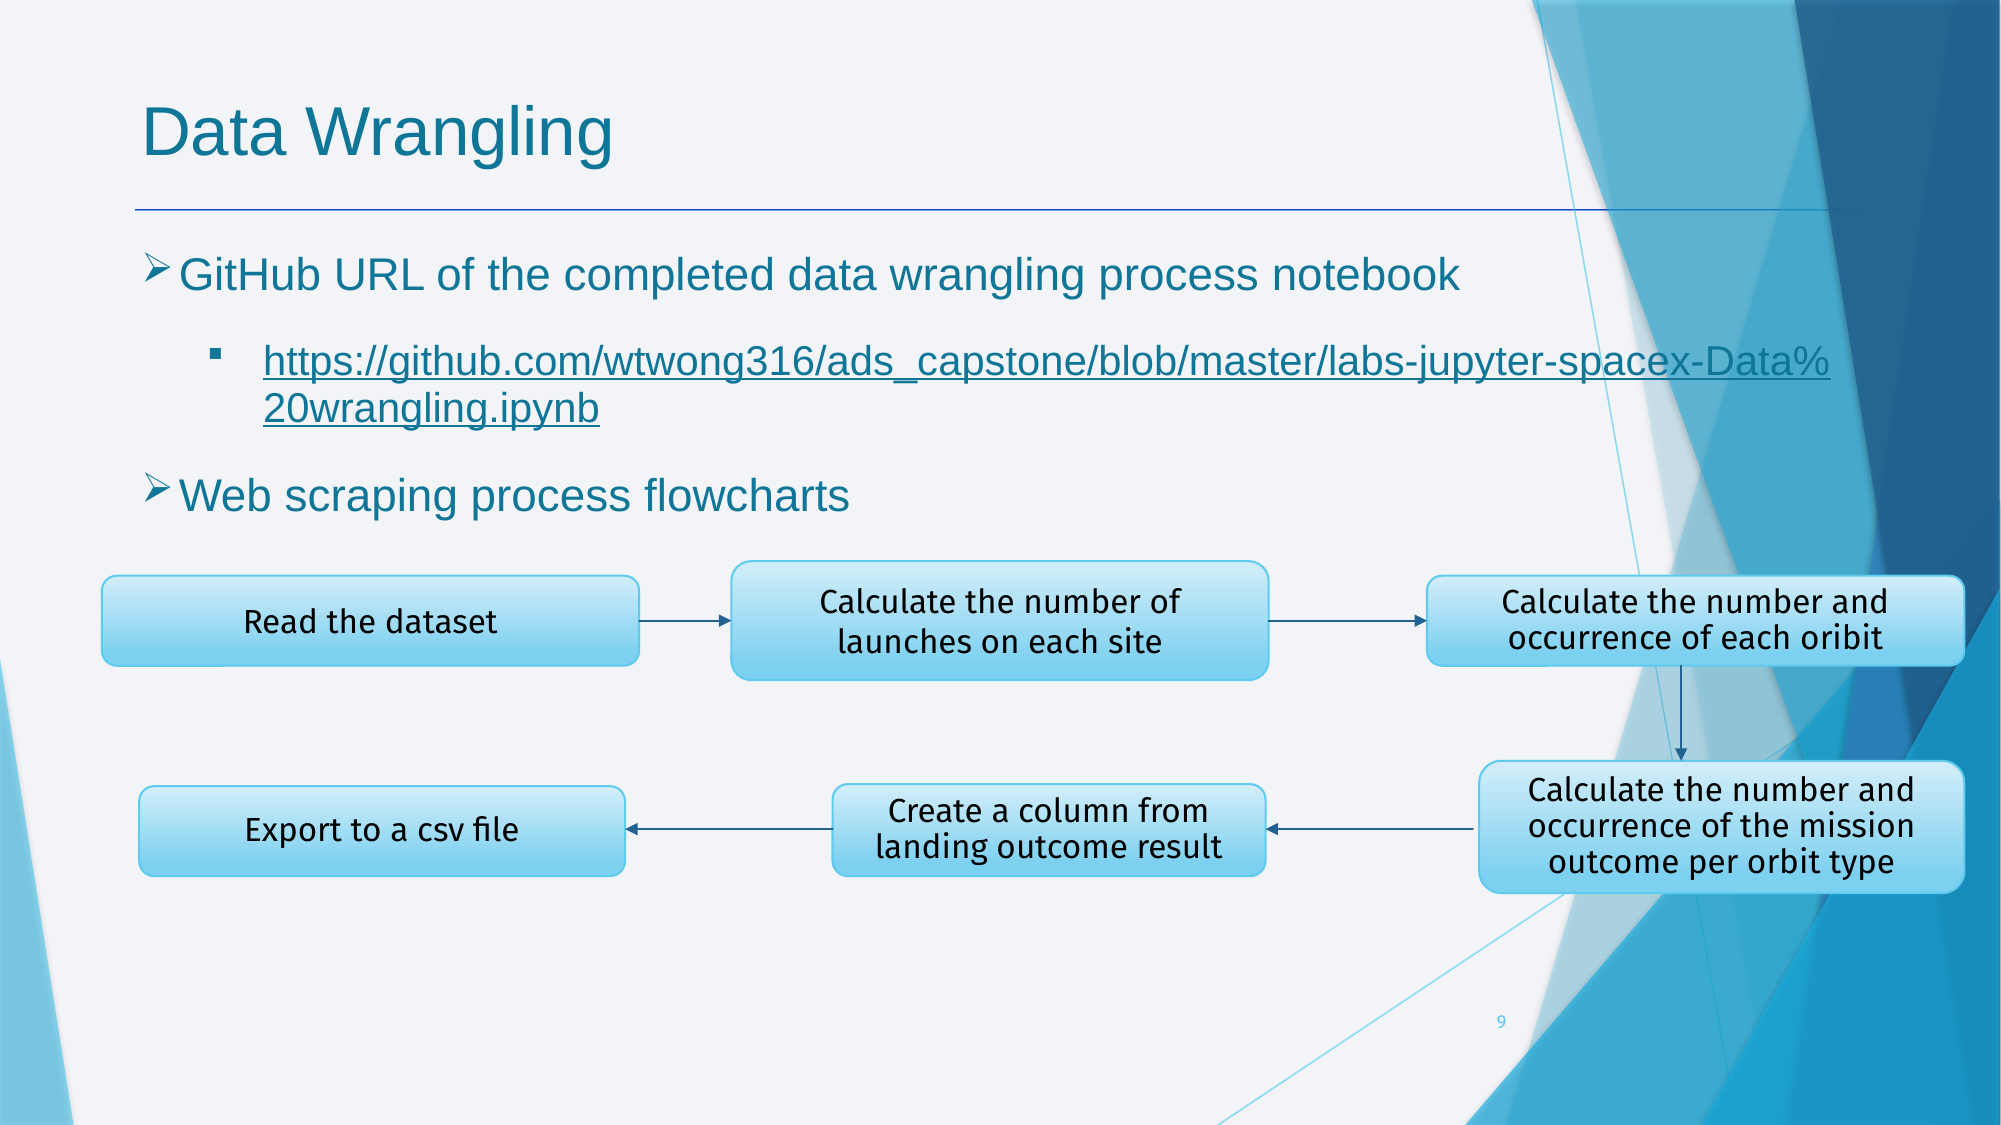

Data Wrangling
GitHub URL of the completed data wrangling process notebook
https://github.com/wtwong316/ads_capstone/blob/master/labs-jupyter-spacex-Data%20wrangling.ipynb
Web scraping process flowcharts

Calculate the number of launches on each site
Calculate the number and occurrence of each oribit
Read the dataset
Calculate the number and occurrence of the mission outcome per orbit type
Create a column from landing outcome result
Export to a csv file
9